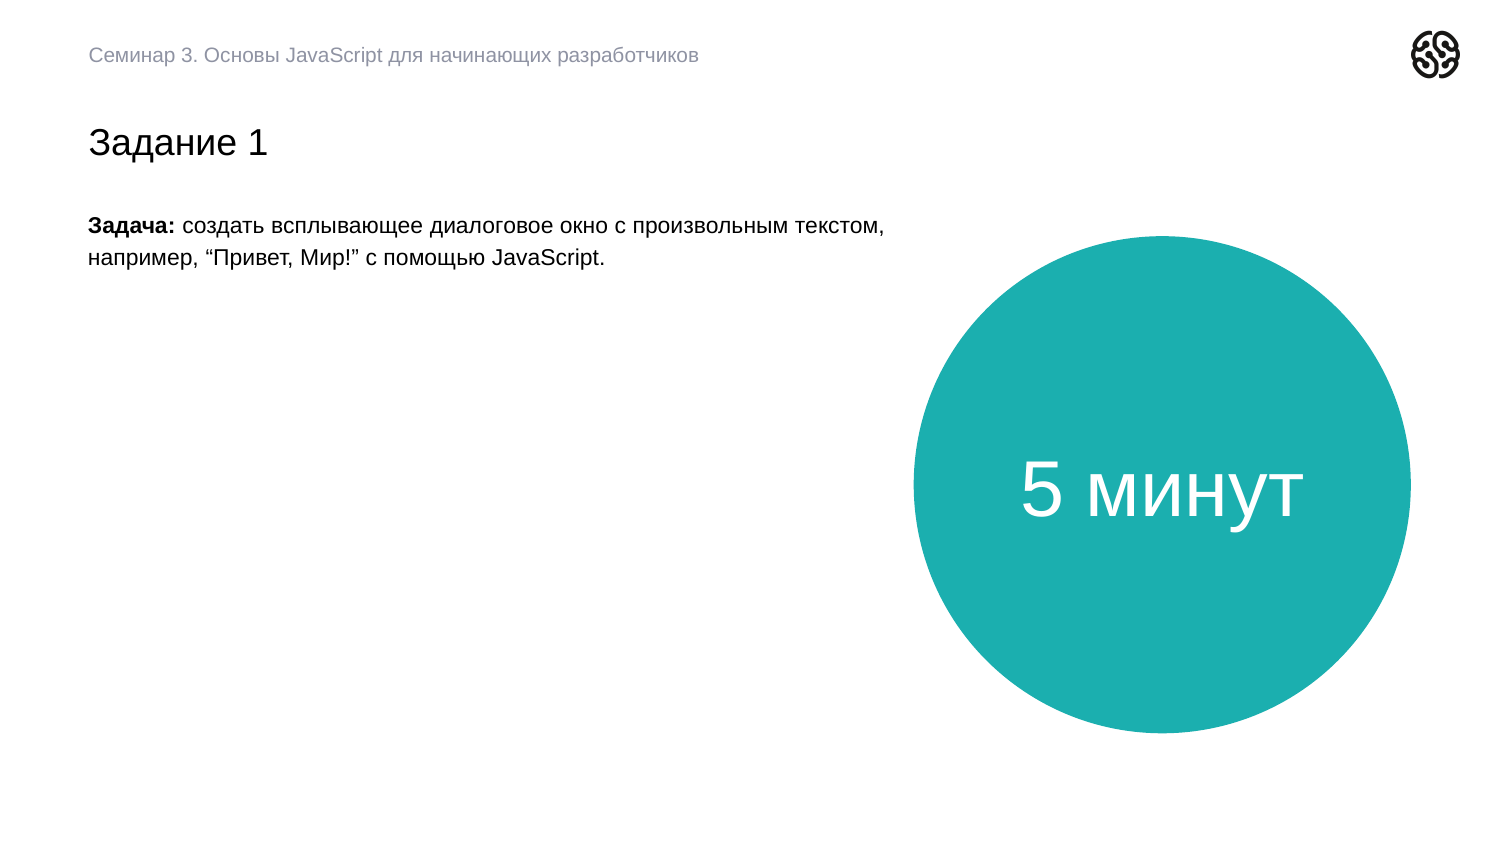

Семинар 3. Основы JavaScript для начинающих разработчиков
Задание 1
Задача: создать всплывающее диалоговое окно с произвольным текстом, например, “Привет, Мир!” с помощью JavaScript.

5 минут